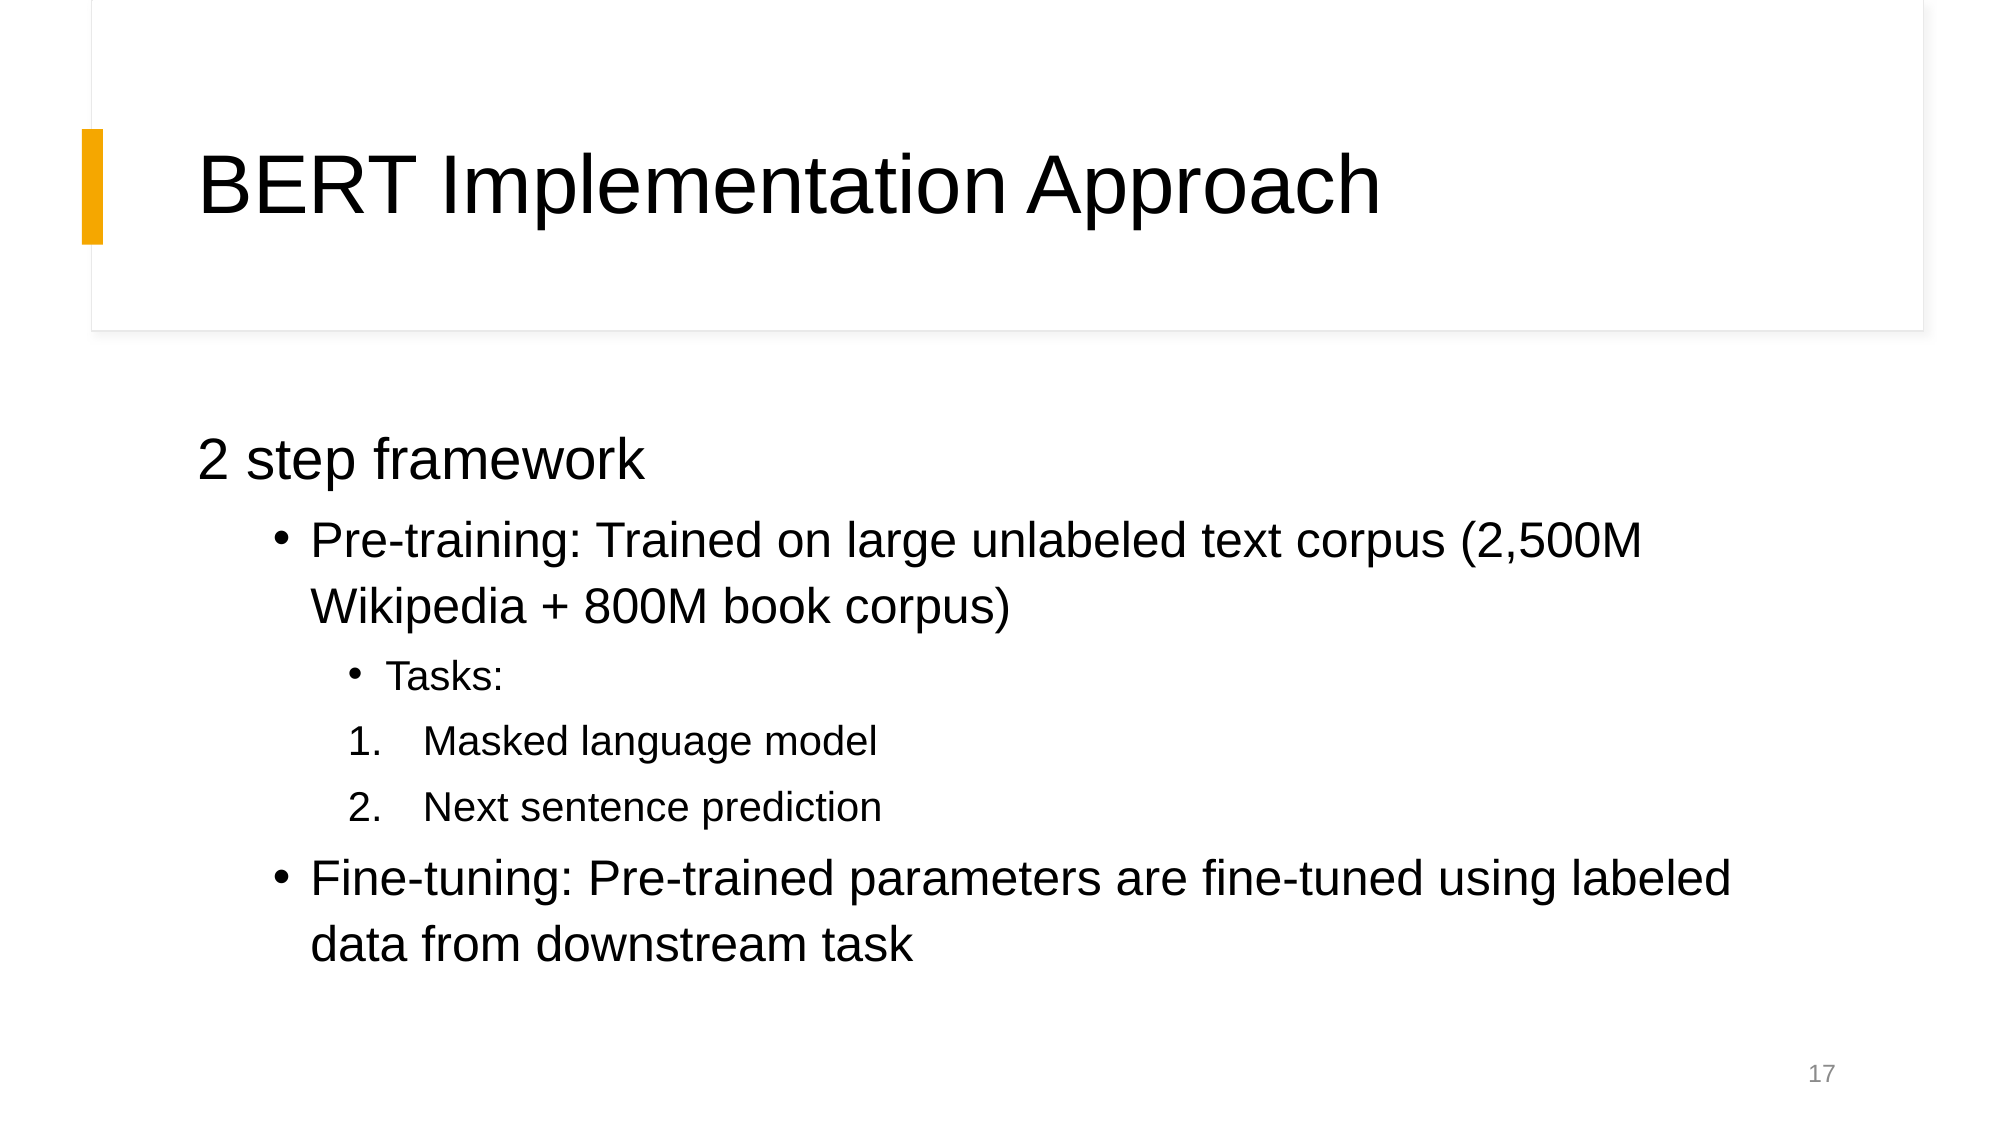

# BERT Implementation Approach
2 step framework
Pre-training: Trained on large unlabeled text corpus (2,500M Wikipedia + 800M book corpus)
Tasks:
Masked language model
Next sentence prediction
Fine-tuning: Pre-trained parameters are fine-tuned using labeled data from downstream task
17